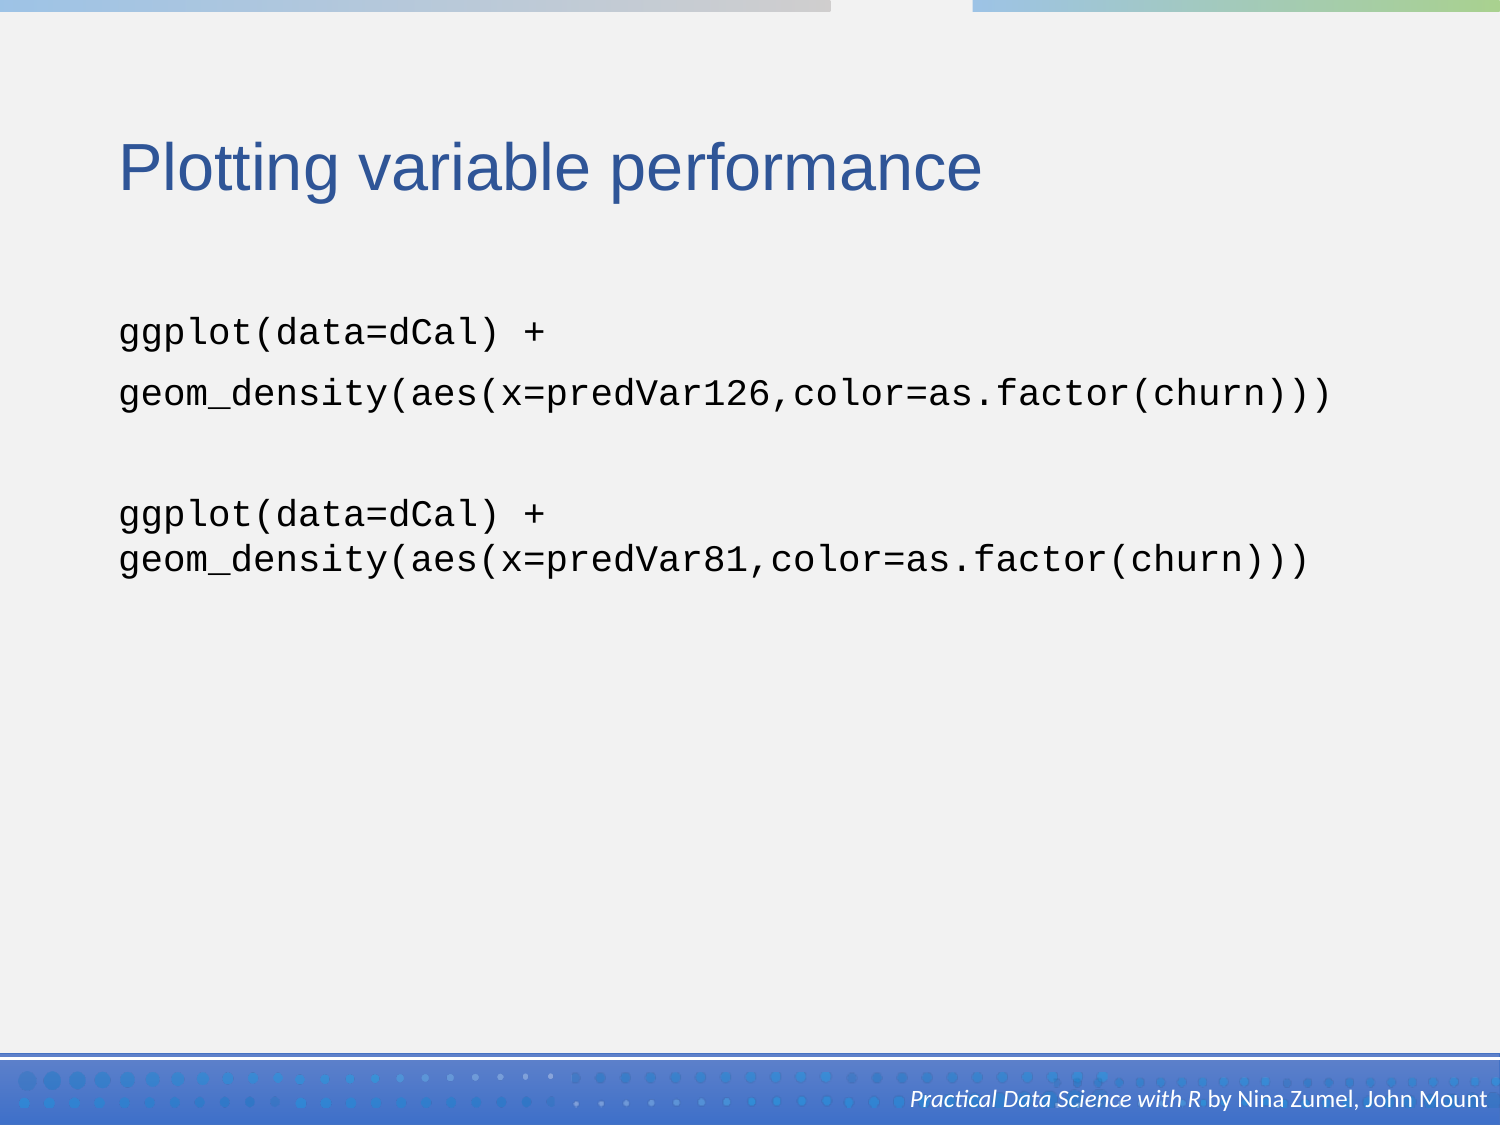

# Plotting variable performance
ggplot(data=dCal) +
geom_density(aes(x=predVar126,color=as.factor(churn)))

ggplot(data=dCal) +  geom_density(aes(x=predVar81,color=as.factor(churn)))
Practical Data Science with R by Nina Zumel, John Mount